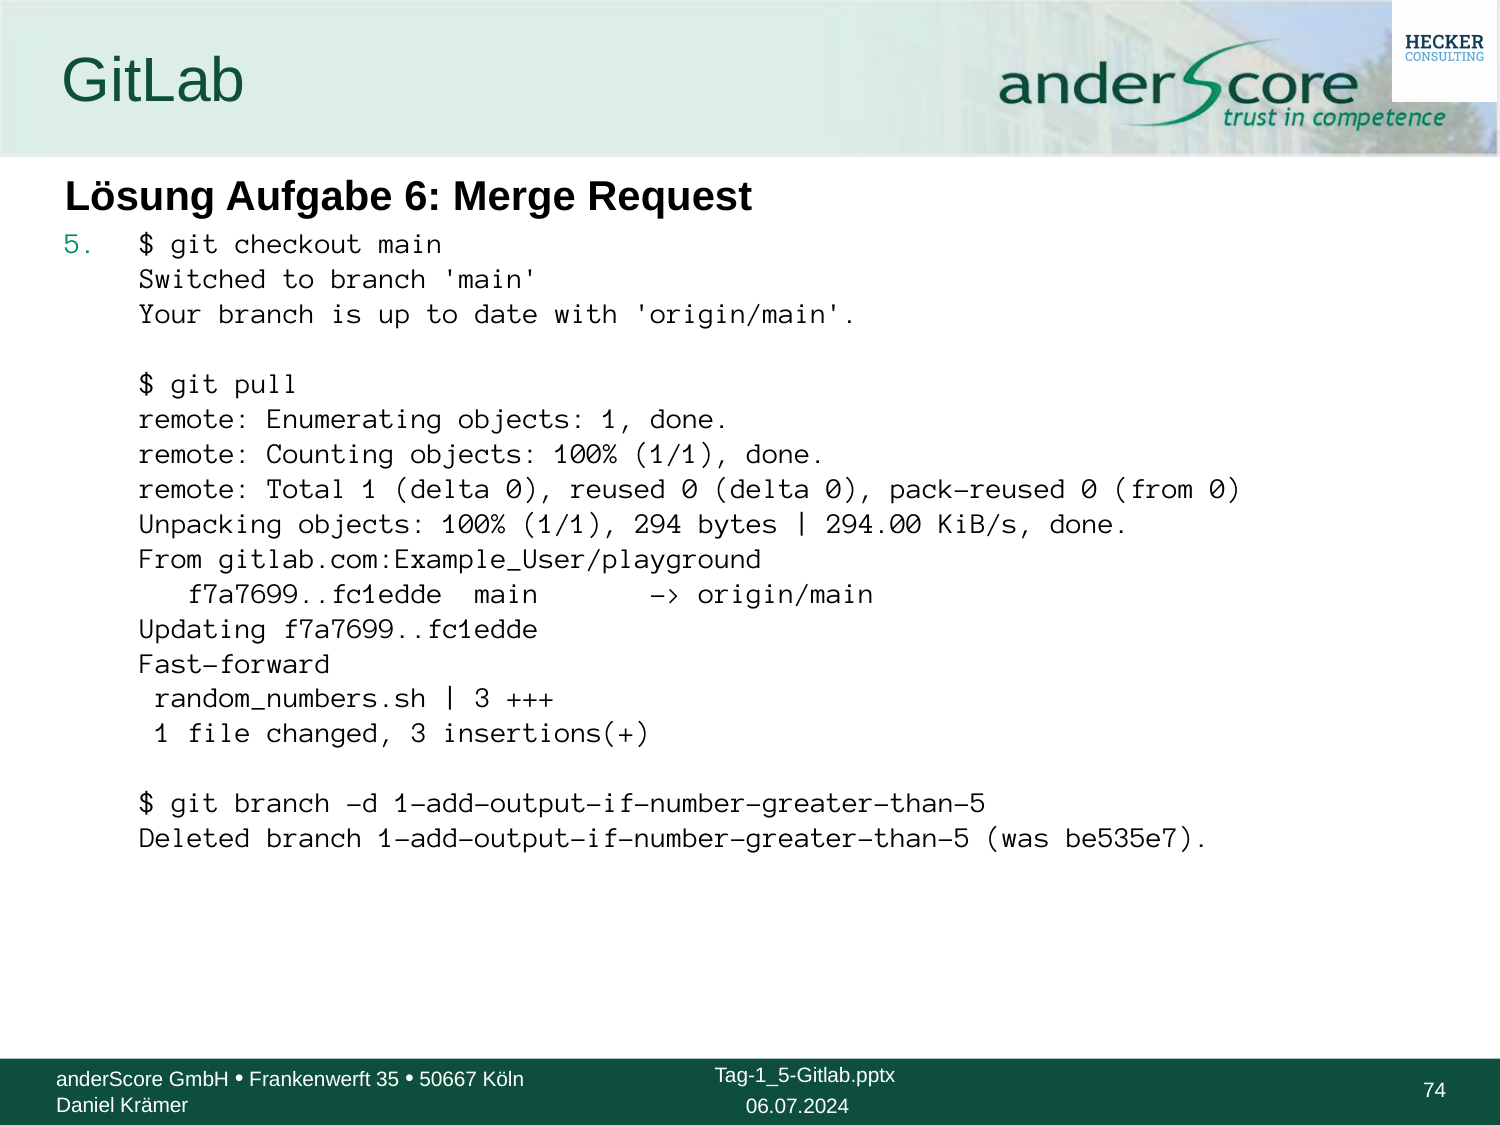

# GitLab
Lösung Aufgabe 6: Merge Request
$ git checkout main
Switched to branch 'main'
Your branch is up to date with 'origin/main'.
$ git pull
remote: Enumerating objects: 1, done.
remote: Counting objects: 100% (1/1), done.
remote: Total 1 (delta 0), reused 0 (delta 0), pack-reused 0 (from 0)
Unpacking objects: 100% (1/1), 294 bytes | 294.00 KiB/s, done.
From gitlab.com:Example_User/playground
   f7a7699..fc1edde  main       -> origin/main
Updating f7a7699..fc1edde
Fast-forward
 random_numbers.sh | 3 +++
 1 file changed, 3 insertions(+)
$ git branch -d 1-add-output-if-number-greater-than-5
Deleted branch 1-add-output-if-number-greater-than-5 (was be535e7).